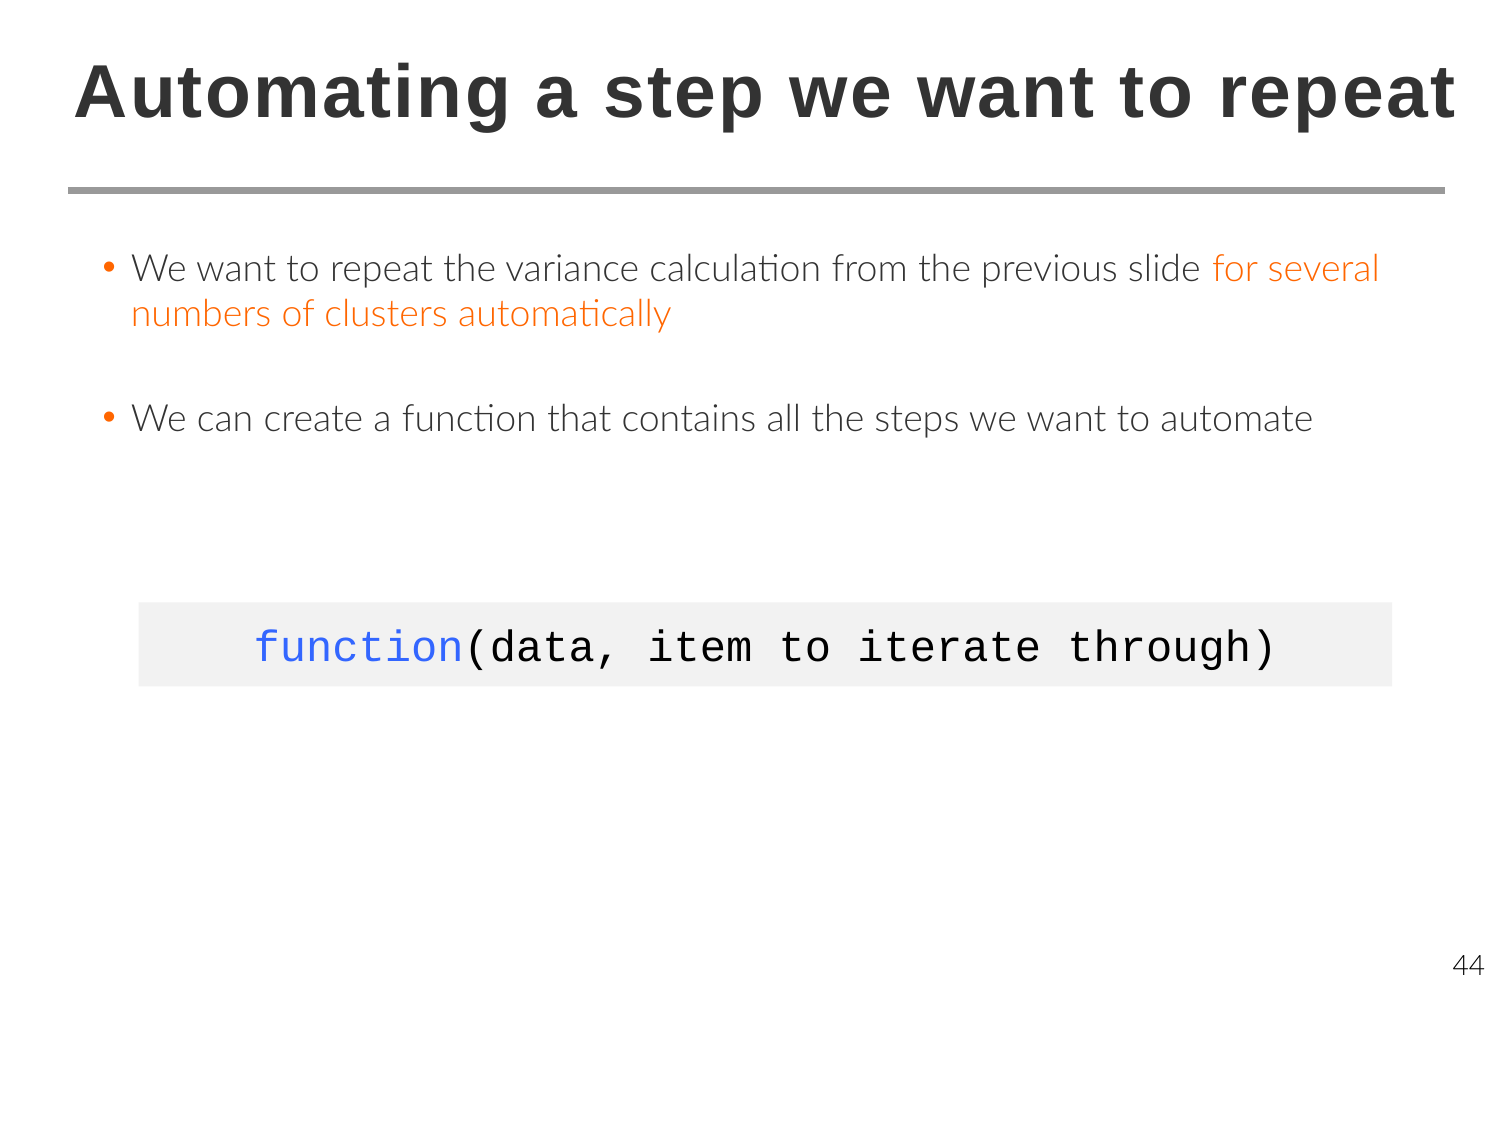

# Automating a step we want to repeat
We want to repeat the variance calculation from the previous slide for several numbers of clusters automatically

We can create a function that contains all the steps we want to automate
function(data, item to iterate through)
44